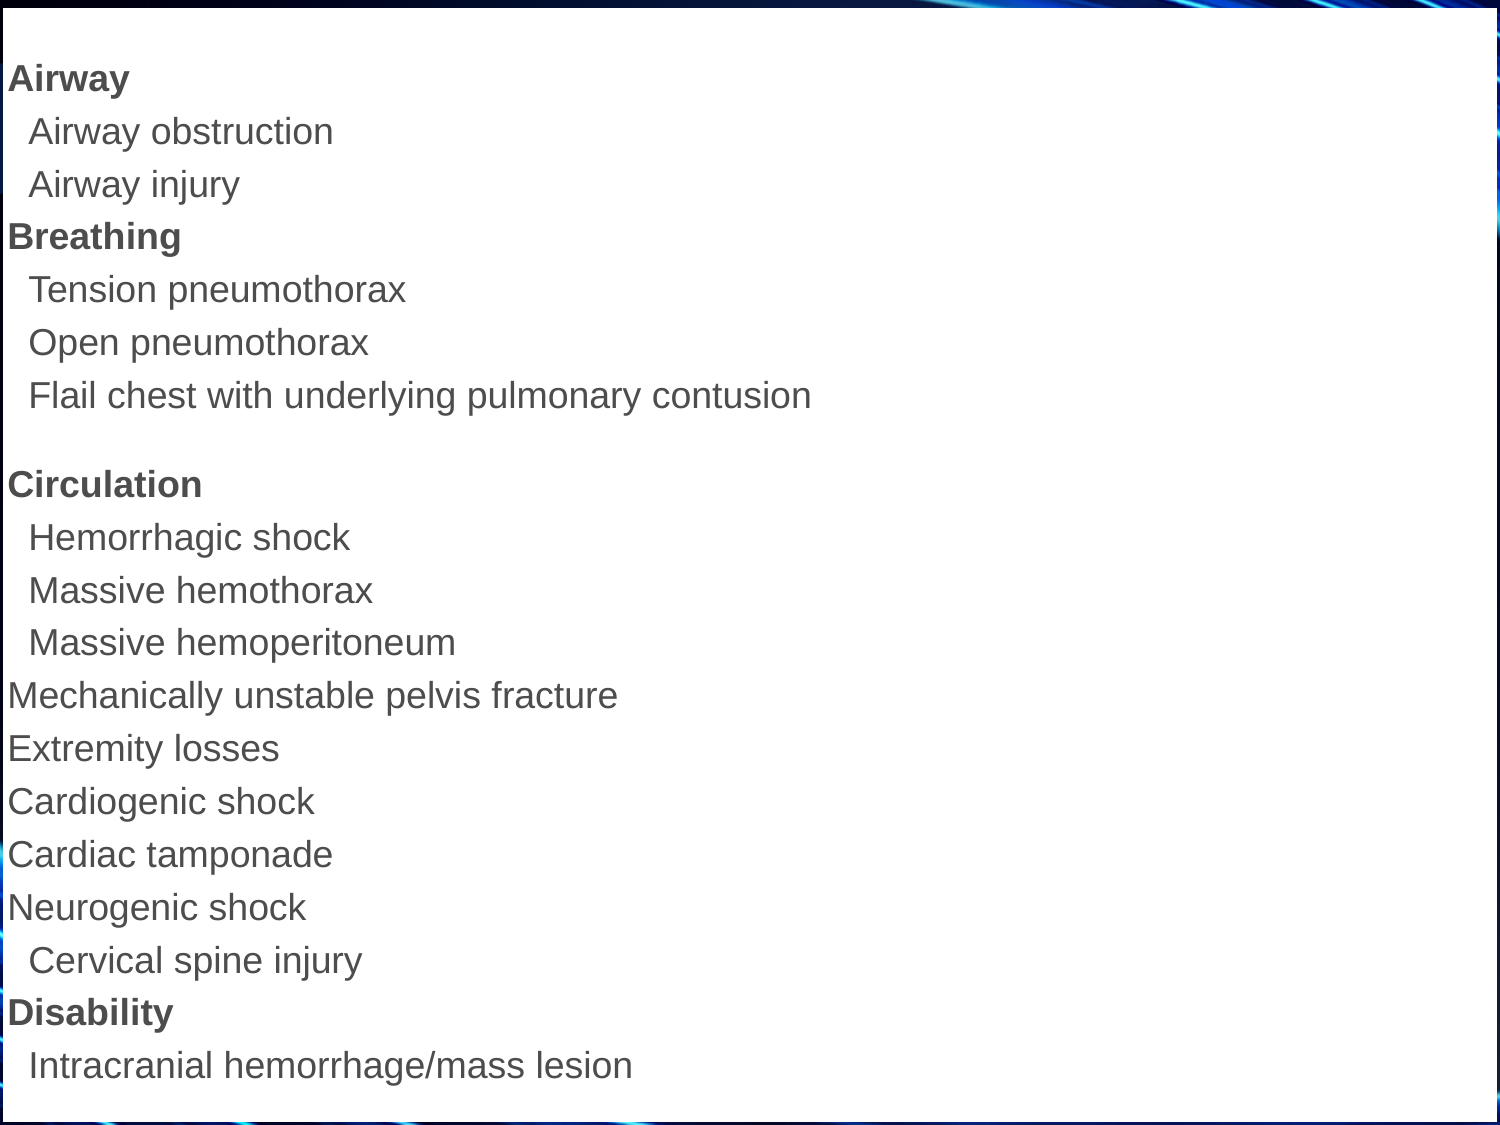

|  |
| --- |
| Airway |
| Airway obstruction |
| Airway injury |
| Breathing |
| Tension pneumothorax |
| Open pneumothorax |
| Flail chest with underlying pulmonary contusion |
| Circulation |
| Hemorrhagic shock |
| Massive hemothorax |
| Massive hemoperitoneum |
| Mechanically unstable pelvis fracture |
| Extremity losses |
| Cardiogenic shock |
| Cardiac tamponade |
| Neurogenic shock |
| Cervical spine injury |
| Disability |
| Intracranial hemorrhage/mass lesion |